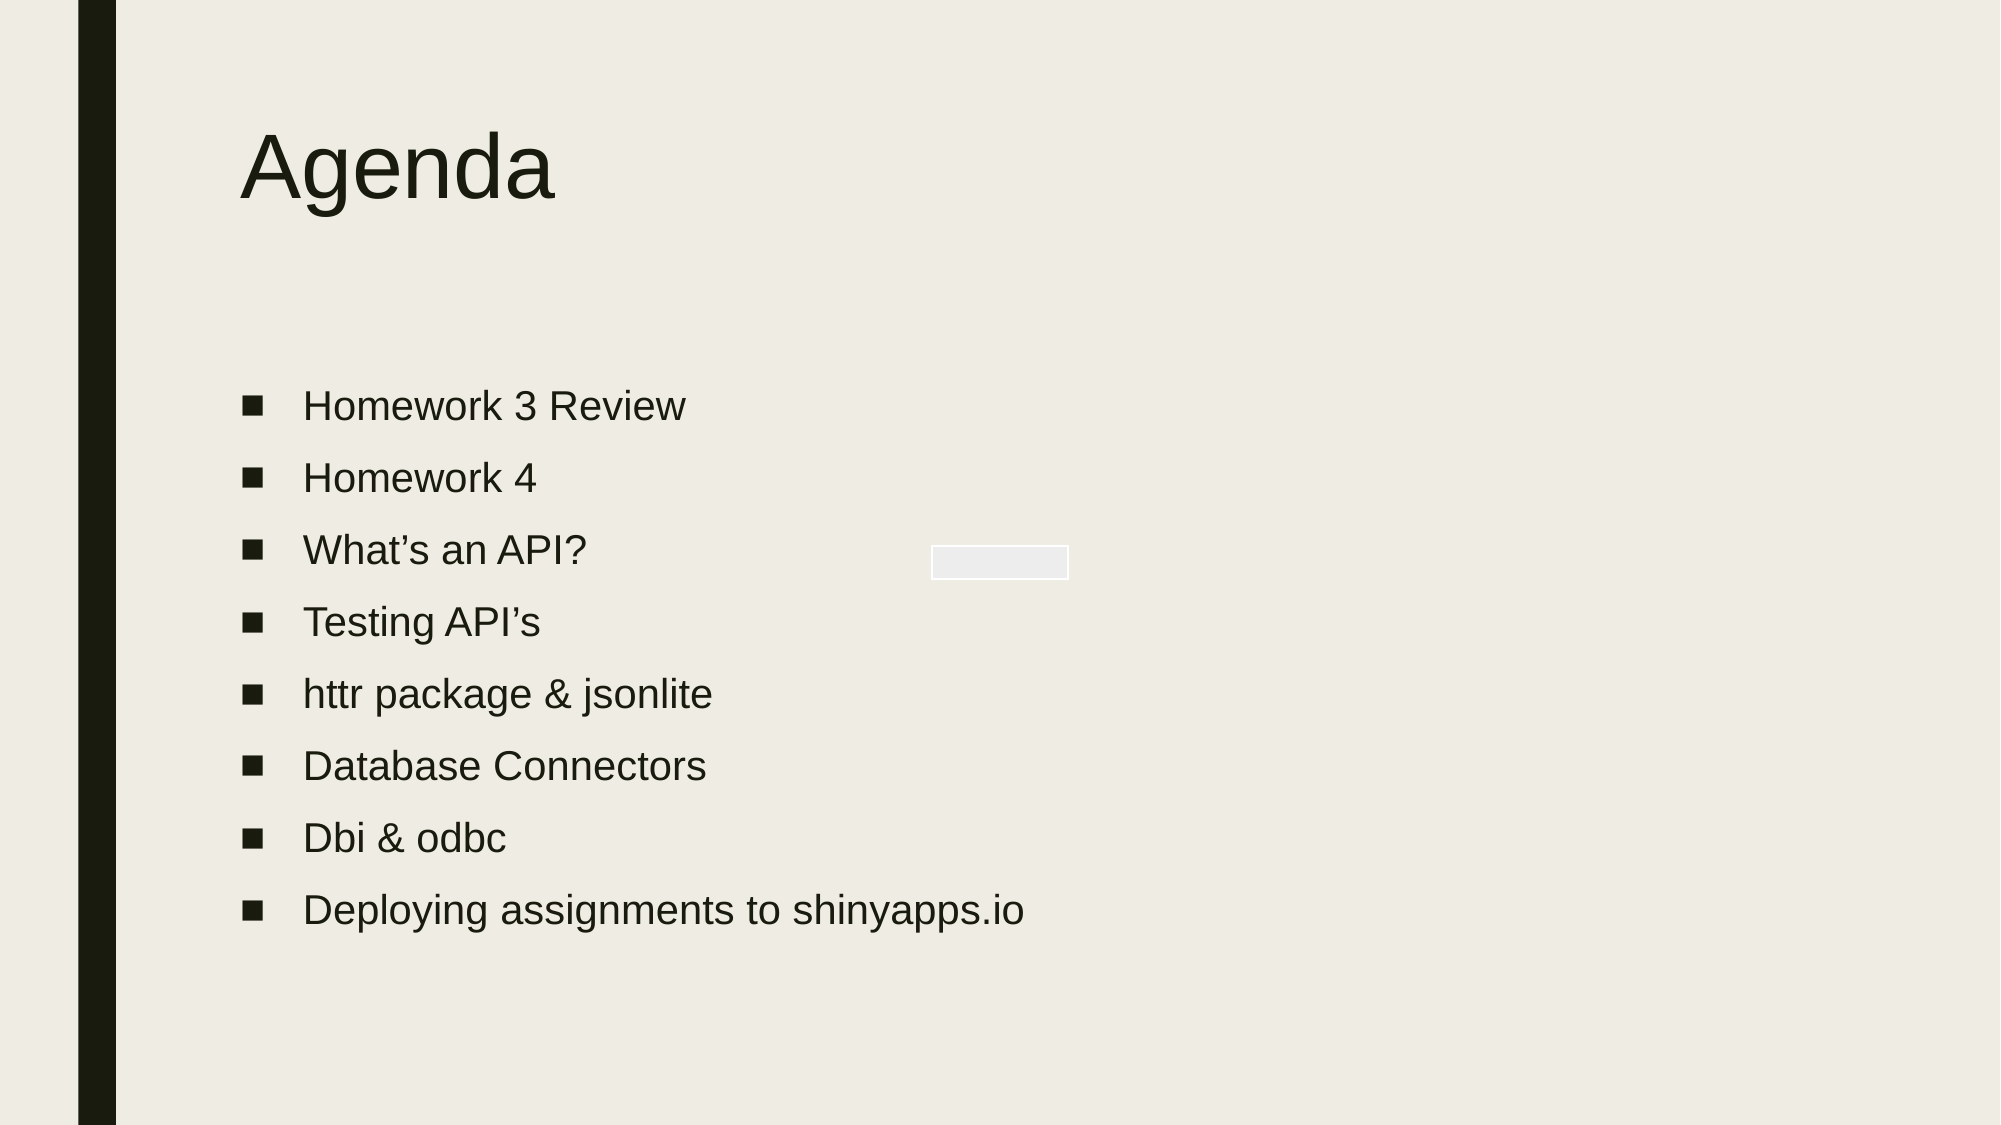

# Agenda
Homework 3 Review
Homework 4
What’s an API?
Testing API’s
httr package & jsonlite
Database Connectors
Dbi & odbc
Deploying assignments to shinyapps.io

|  |
| --- |